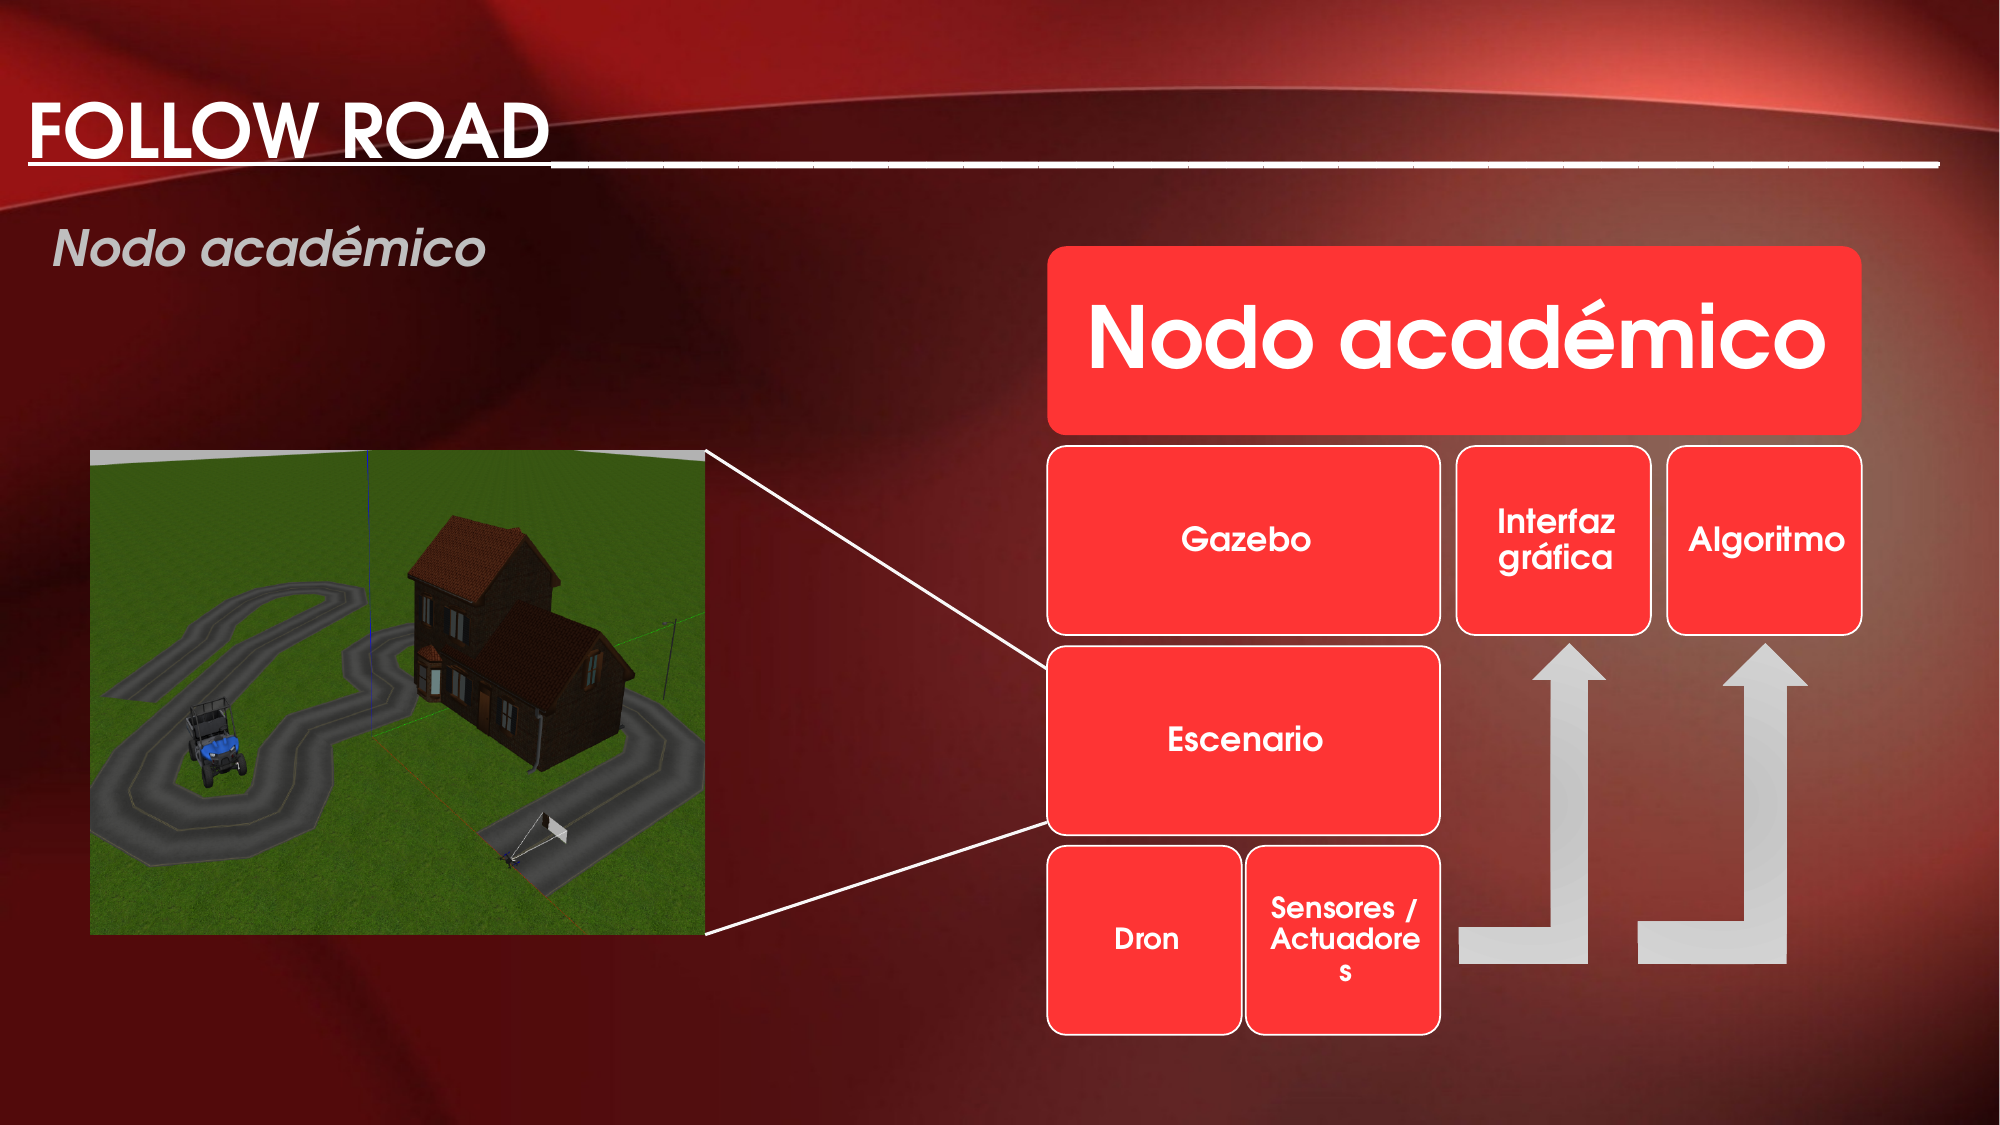

Follow road_____________________________________
Nodo académico
Nodo académico
Gazebo
Escenario
Dron
Sensores / Actuadores
Interfaz gráfica
Algoritmo